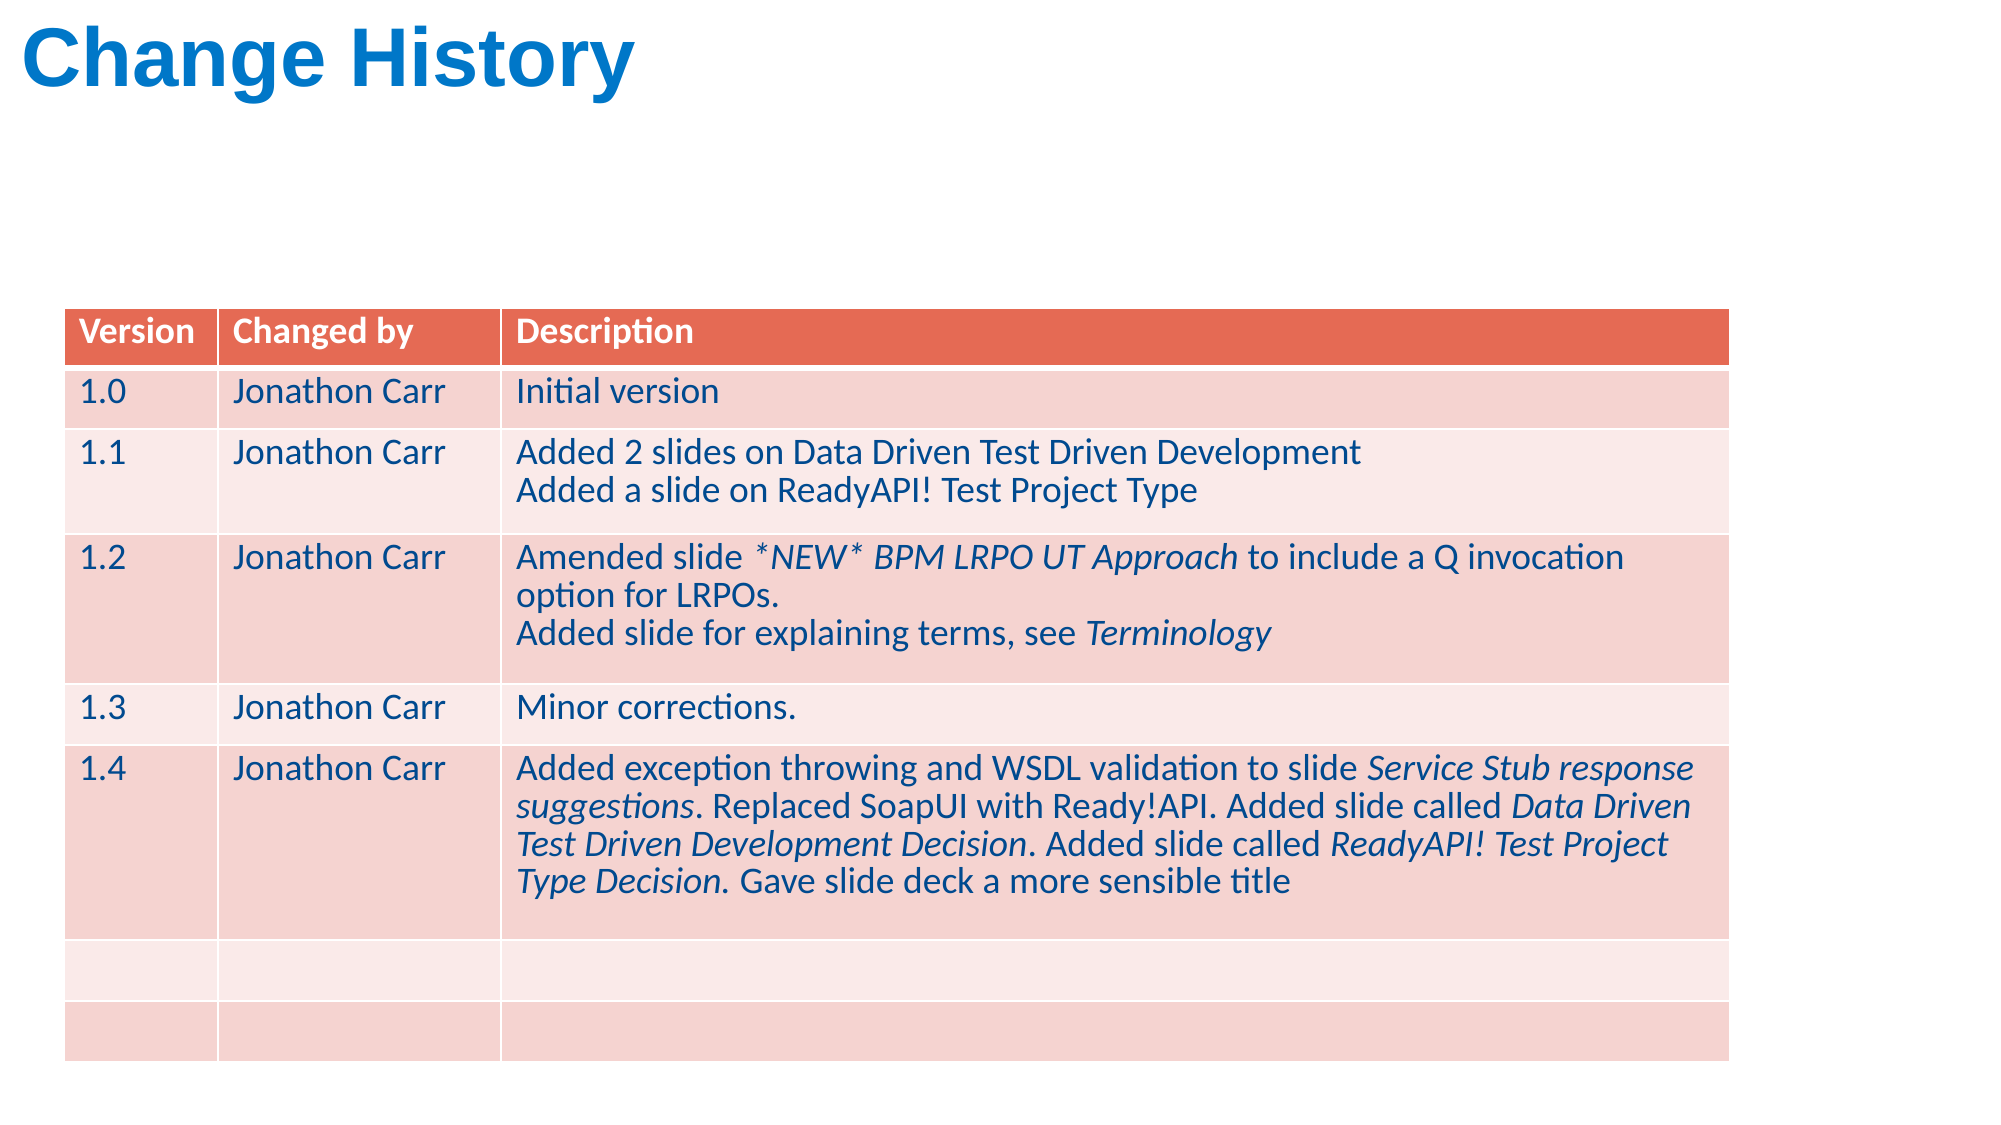

Change History
| Version | Changed by | Description |
| --- | --- | --- |
| 1.0 | Jonathon Carr | Initial version |
| 1.1 | Jonathon Carr | Added 2 slides on Data Driven Test Driven Development Added a slide on ReadyAPI! Test Project Type |
| 1.2 | Jonathon Carr | Amended slide \*NEW\* BPM LRPO UT Approach to include a Q invocation option for LRPOs. Added slide for explaining terms, see Terminology |
| 1.3 | Jonathon Carr | Minor corrections. |
| 1.4 | Jonathon Carr | Added exception throwing and WSDL validation to slide Service Stub response suggestions. Replaced SoapUI with Ready!API. Added slide called Data Driven Test Driven Development Decision. Added slide called ReadyAPI! Test Project Type Decision. Gave slide deck a more sensible title |
|  |  |  |
|  |  |  |